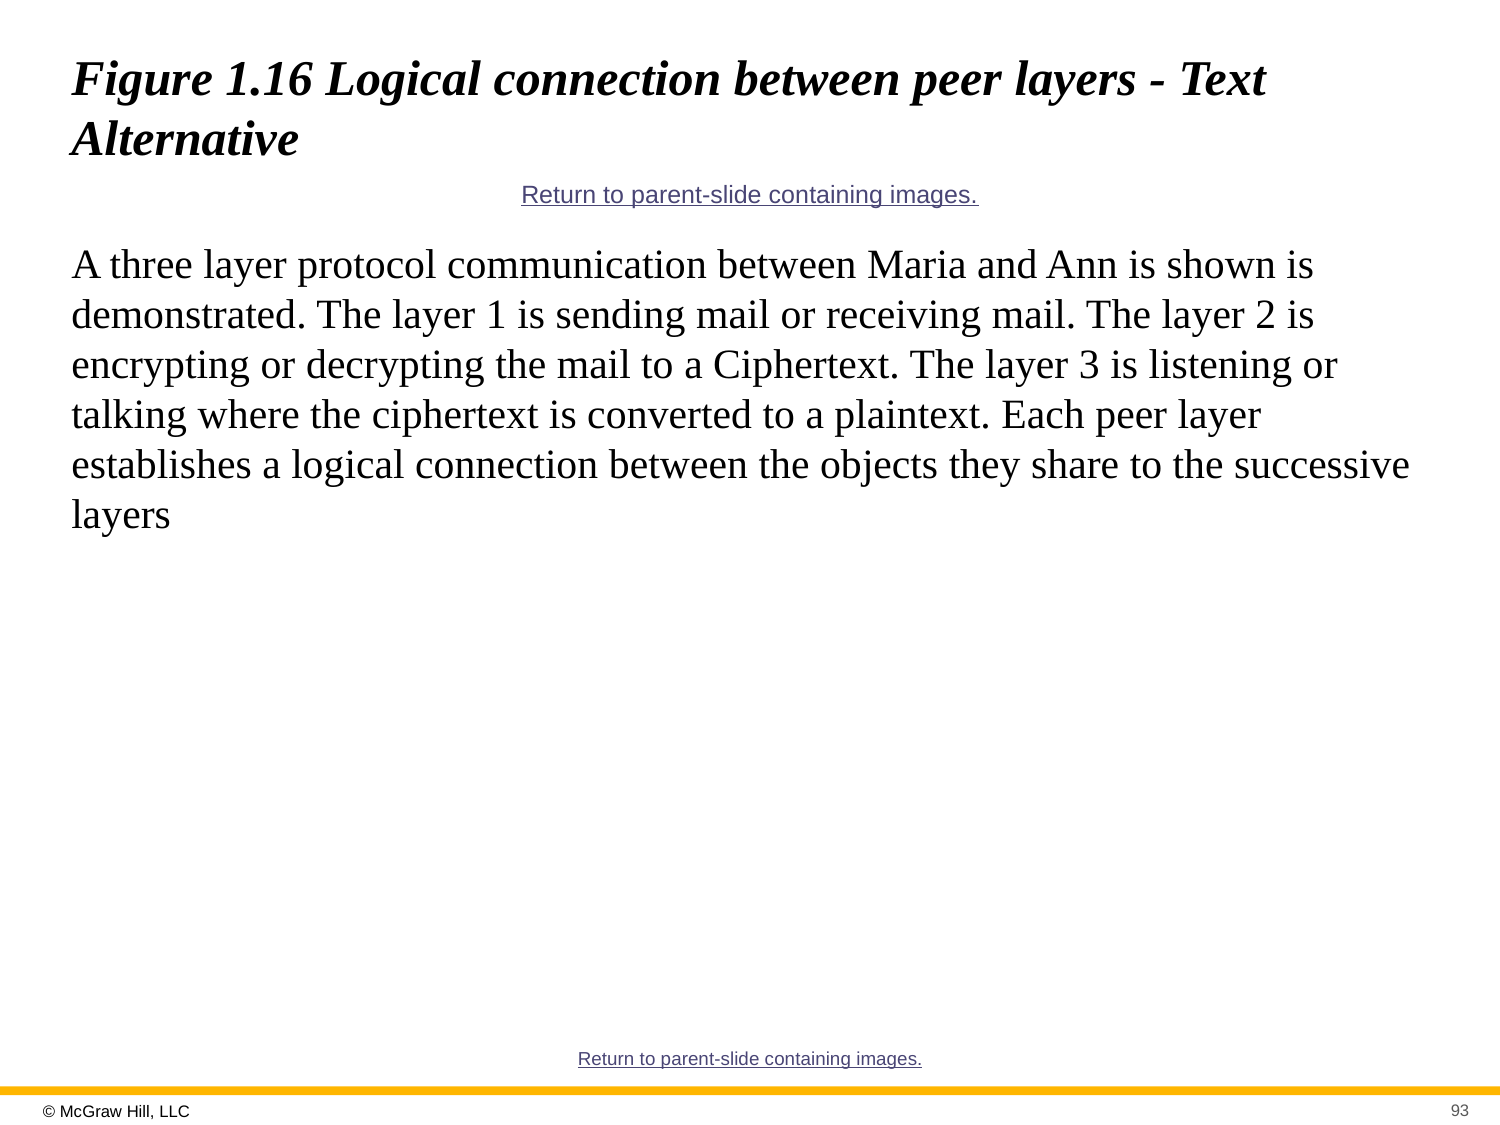

# Figure 1.16 Logical connection between peer layers - Text Alternative
Return to parent-slide containing images.
A three layer protocol communication between Maria and Ann is shown is demonstrated. The layer 1 is sending mail or receiving mail. The layer 2 is encrypting or decrypting the mail to a Ciphertext. The layer 3 is listening or talking where the ciphertext is converted to a plaintext. Each peer layer establishes a logical connection between the objects they share to the successive layers
Return to parent-slide containing images.
93